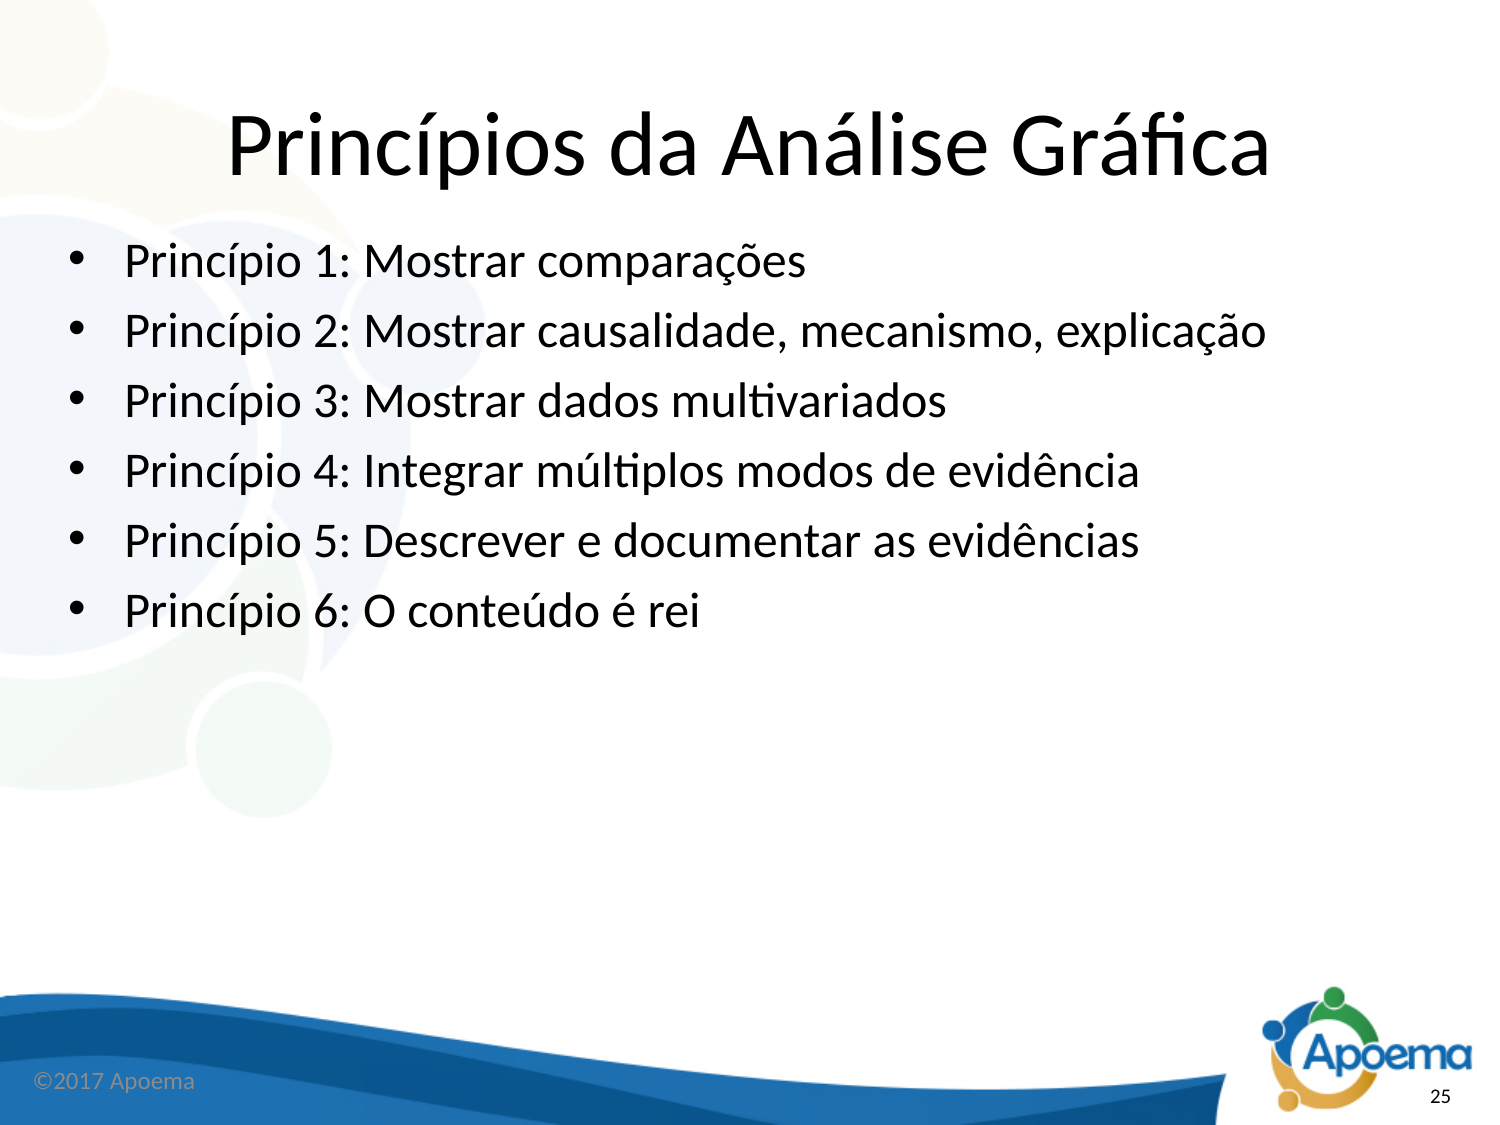

# Princípios da Análise Gráfica
Princípio 1: Mostrar comparações
Princípio 2: Mostrar causalidade, mecanismo, explicação
Princípio 3: Mostrar dados multivariados
Princípio 4: Integrar múltiplos modos de evidência
Princípio 5: Descrever e documentar as evidências
Princípio 6: O conteúdo é rei
©2017 Apoema
25